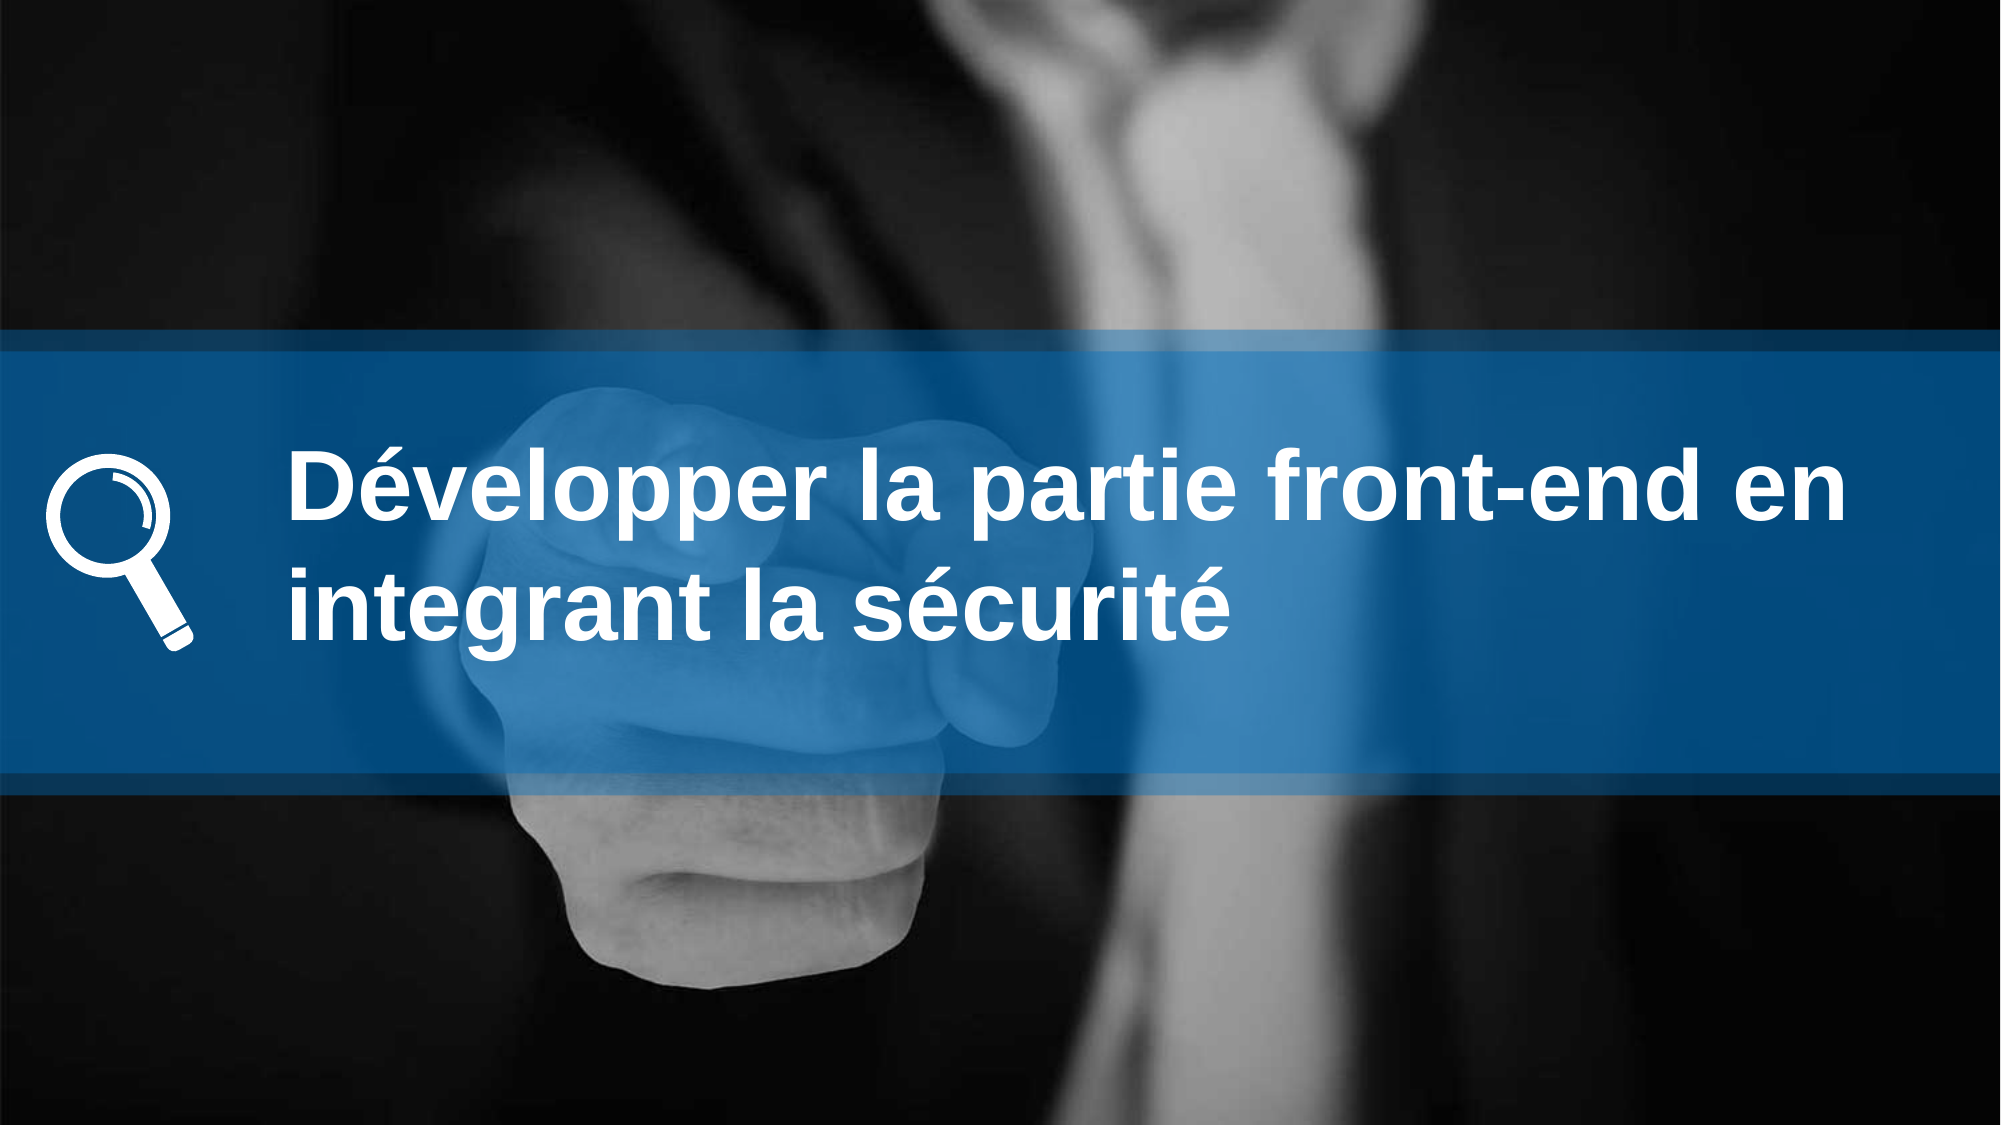

Développer la partie front-end en integrant la sécurité